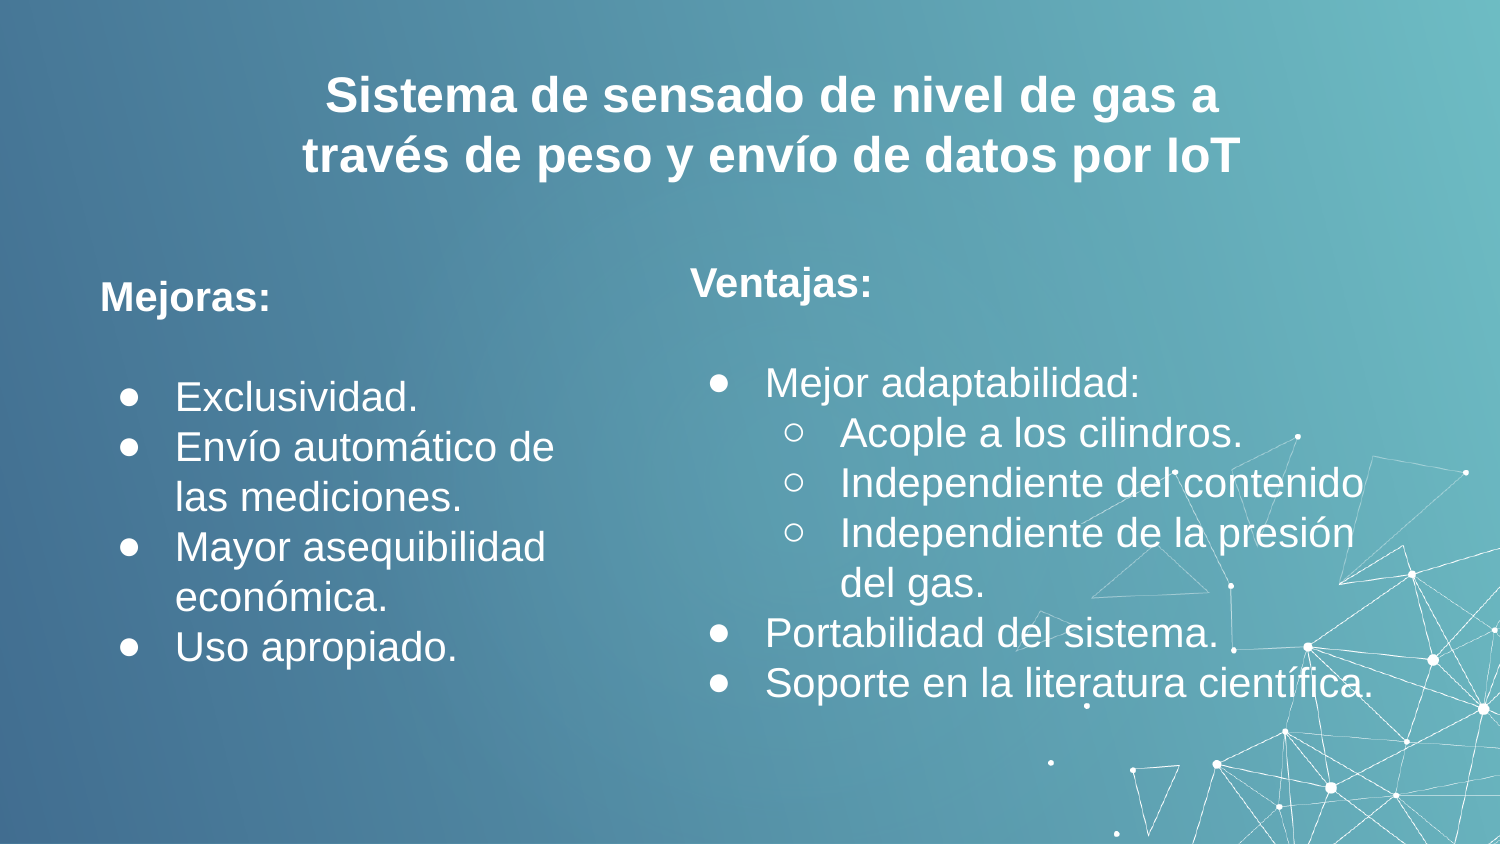

# Sistema de sensado de nivel de gas a través de peso y envío de datos por IoT
Ventajas:

Mejor adaptabilidad:
Acople a los cilindros.
Independiente del contenido
Independiente de la presión del gas.
Portabilidad del sistema.
Soporte en la literatura científica.
Mejoras:

Exclusividad.
Envío automático de las mediciones.
Mayor asequibilidad económica.
Uso apropiado.